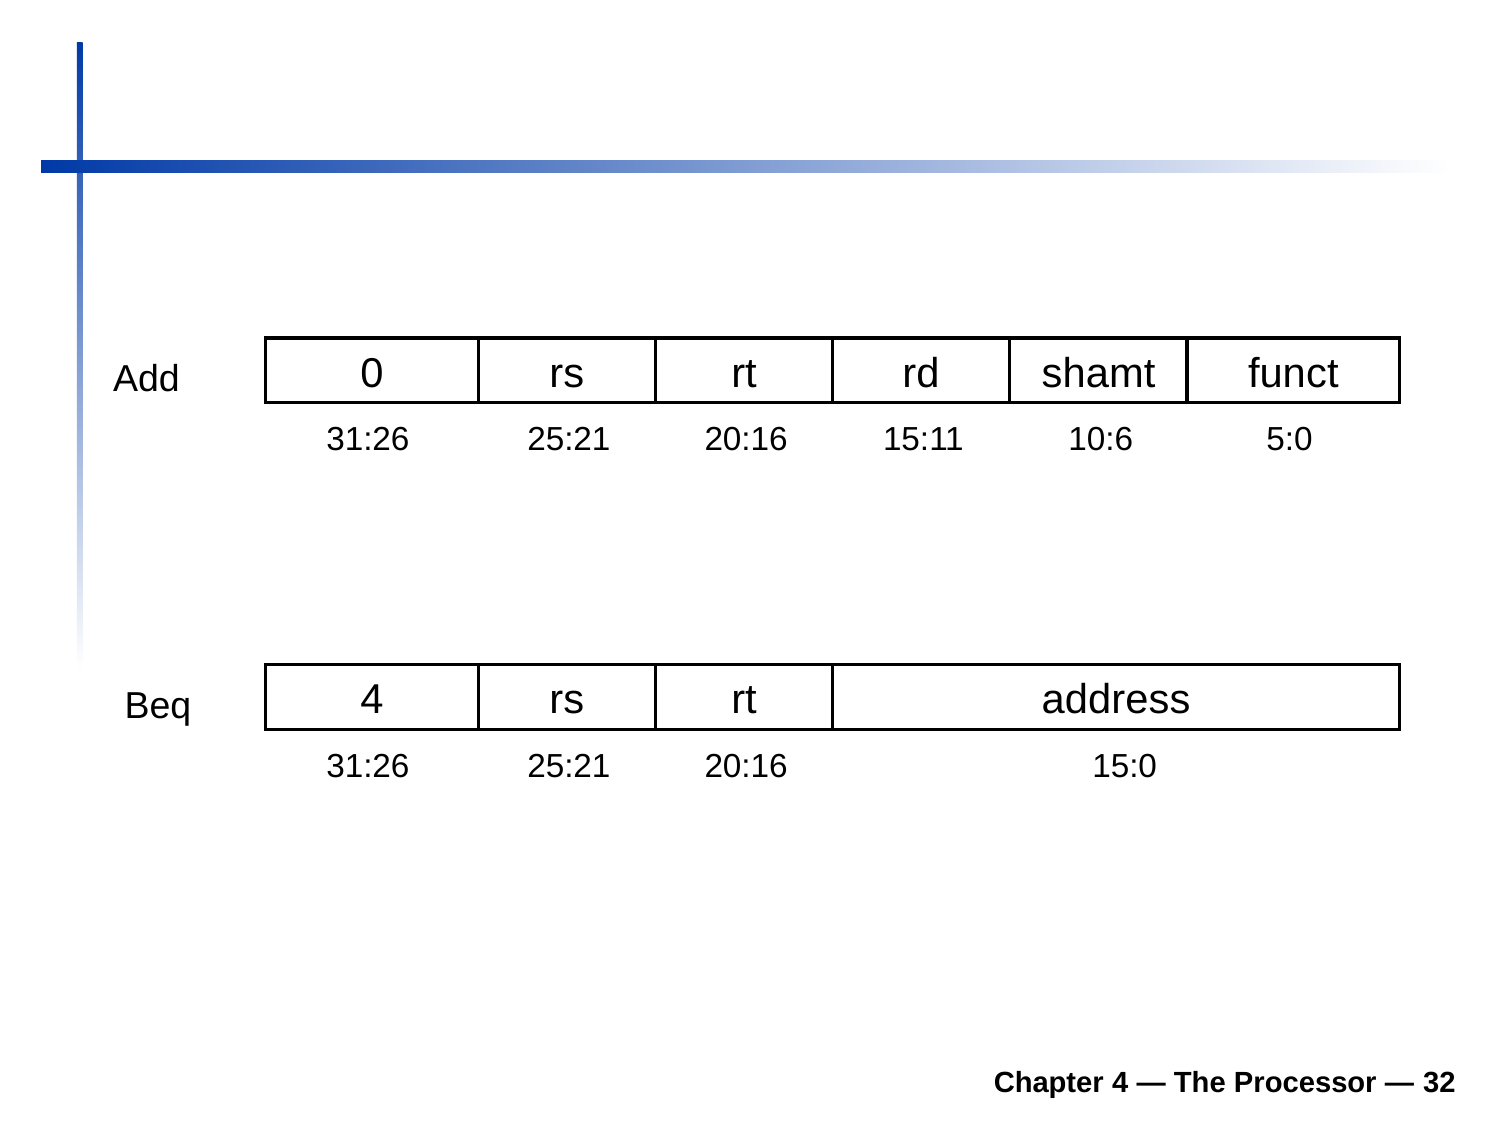

#
0
rs
rt
rd
shamt
funct
31:26
25:21
20:16
15:11
10:6
5:0
Add
4
rs
rt
address
31:26
25:21
20:16
15:0
Beq
Chapter 4 — The Processor — 32